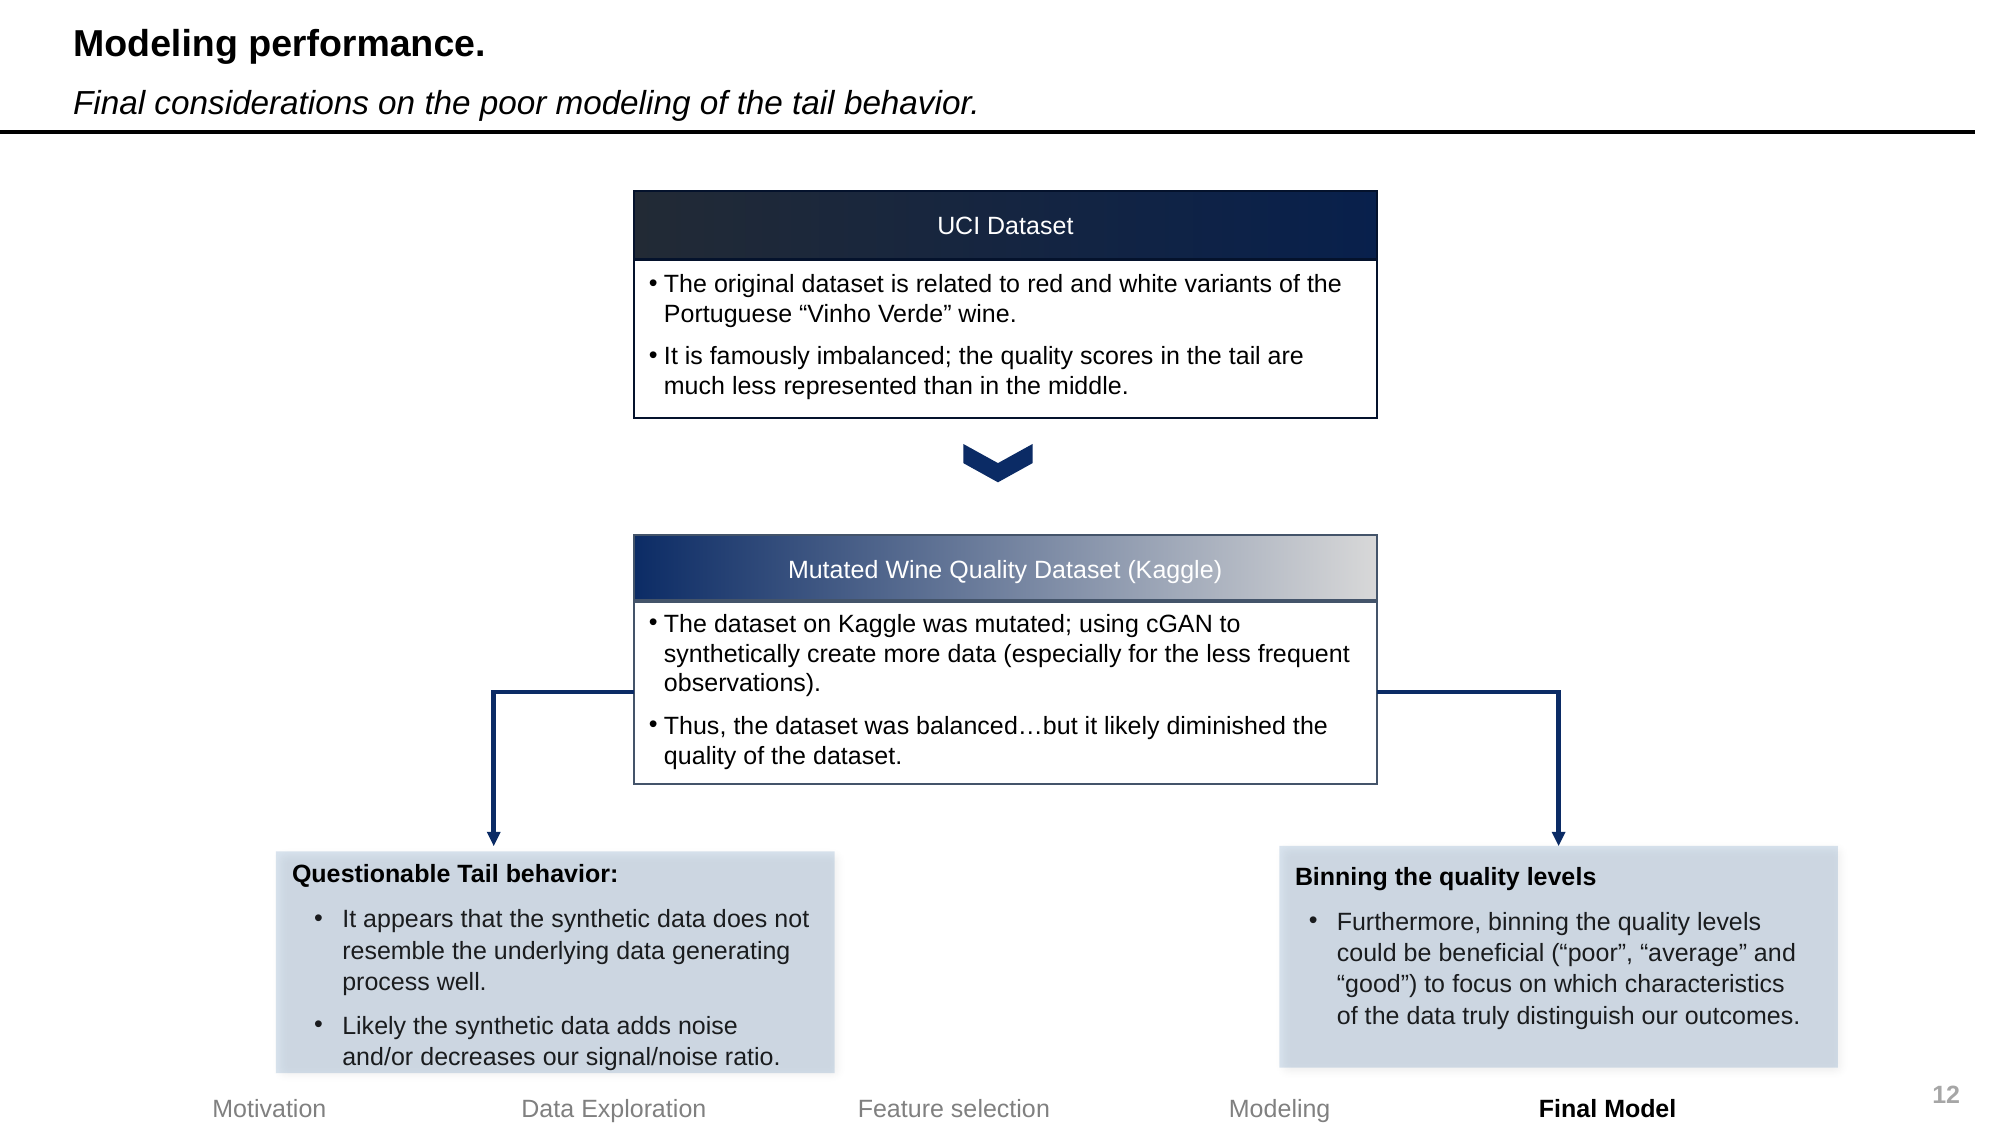

Modeling performance.
Final considerations on the poor modeling of the tail behavior.
UCI Dataset
The original dataset is related to red and white variants of the Portuguese “Vinho Verde” wine.
It is famously imbalanced; the quality scores in the tail are much less represented than in the middle.

Mutated Wine Quality Dataset (Kaggle)
The dataset on Kaggle was mutated; using cGAN to synthetically create more data (especially for the less frequent observations).
Thus, the dataset was balanced…but it likely diminished the quality of the dataset.

Questionable Tail behavior:

Binning the quality levels
It appears that the synthetic data does not resemble the underlying data generating process well.
Likely the synthetic data adds noise and/or decreases our signal/noise ratio.
Furthermore, binning the quality levels could be beneficial (“poor”, “average” and “good”) to focus on which characteristics of the data truly distinguish our outcomes.